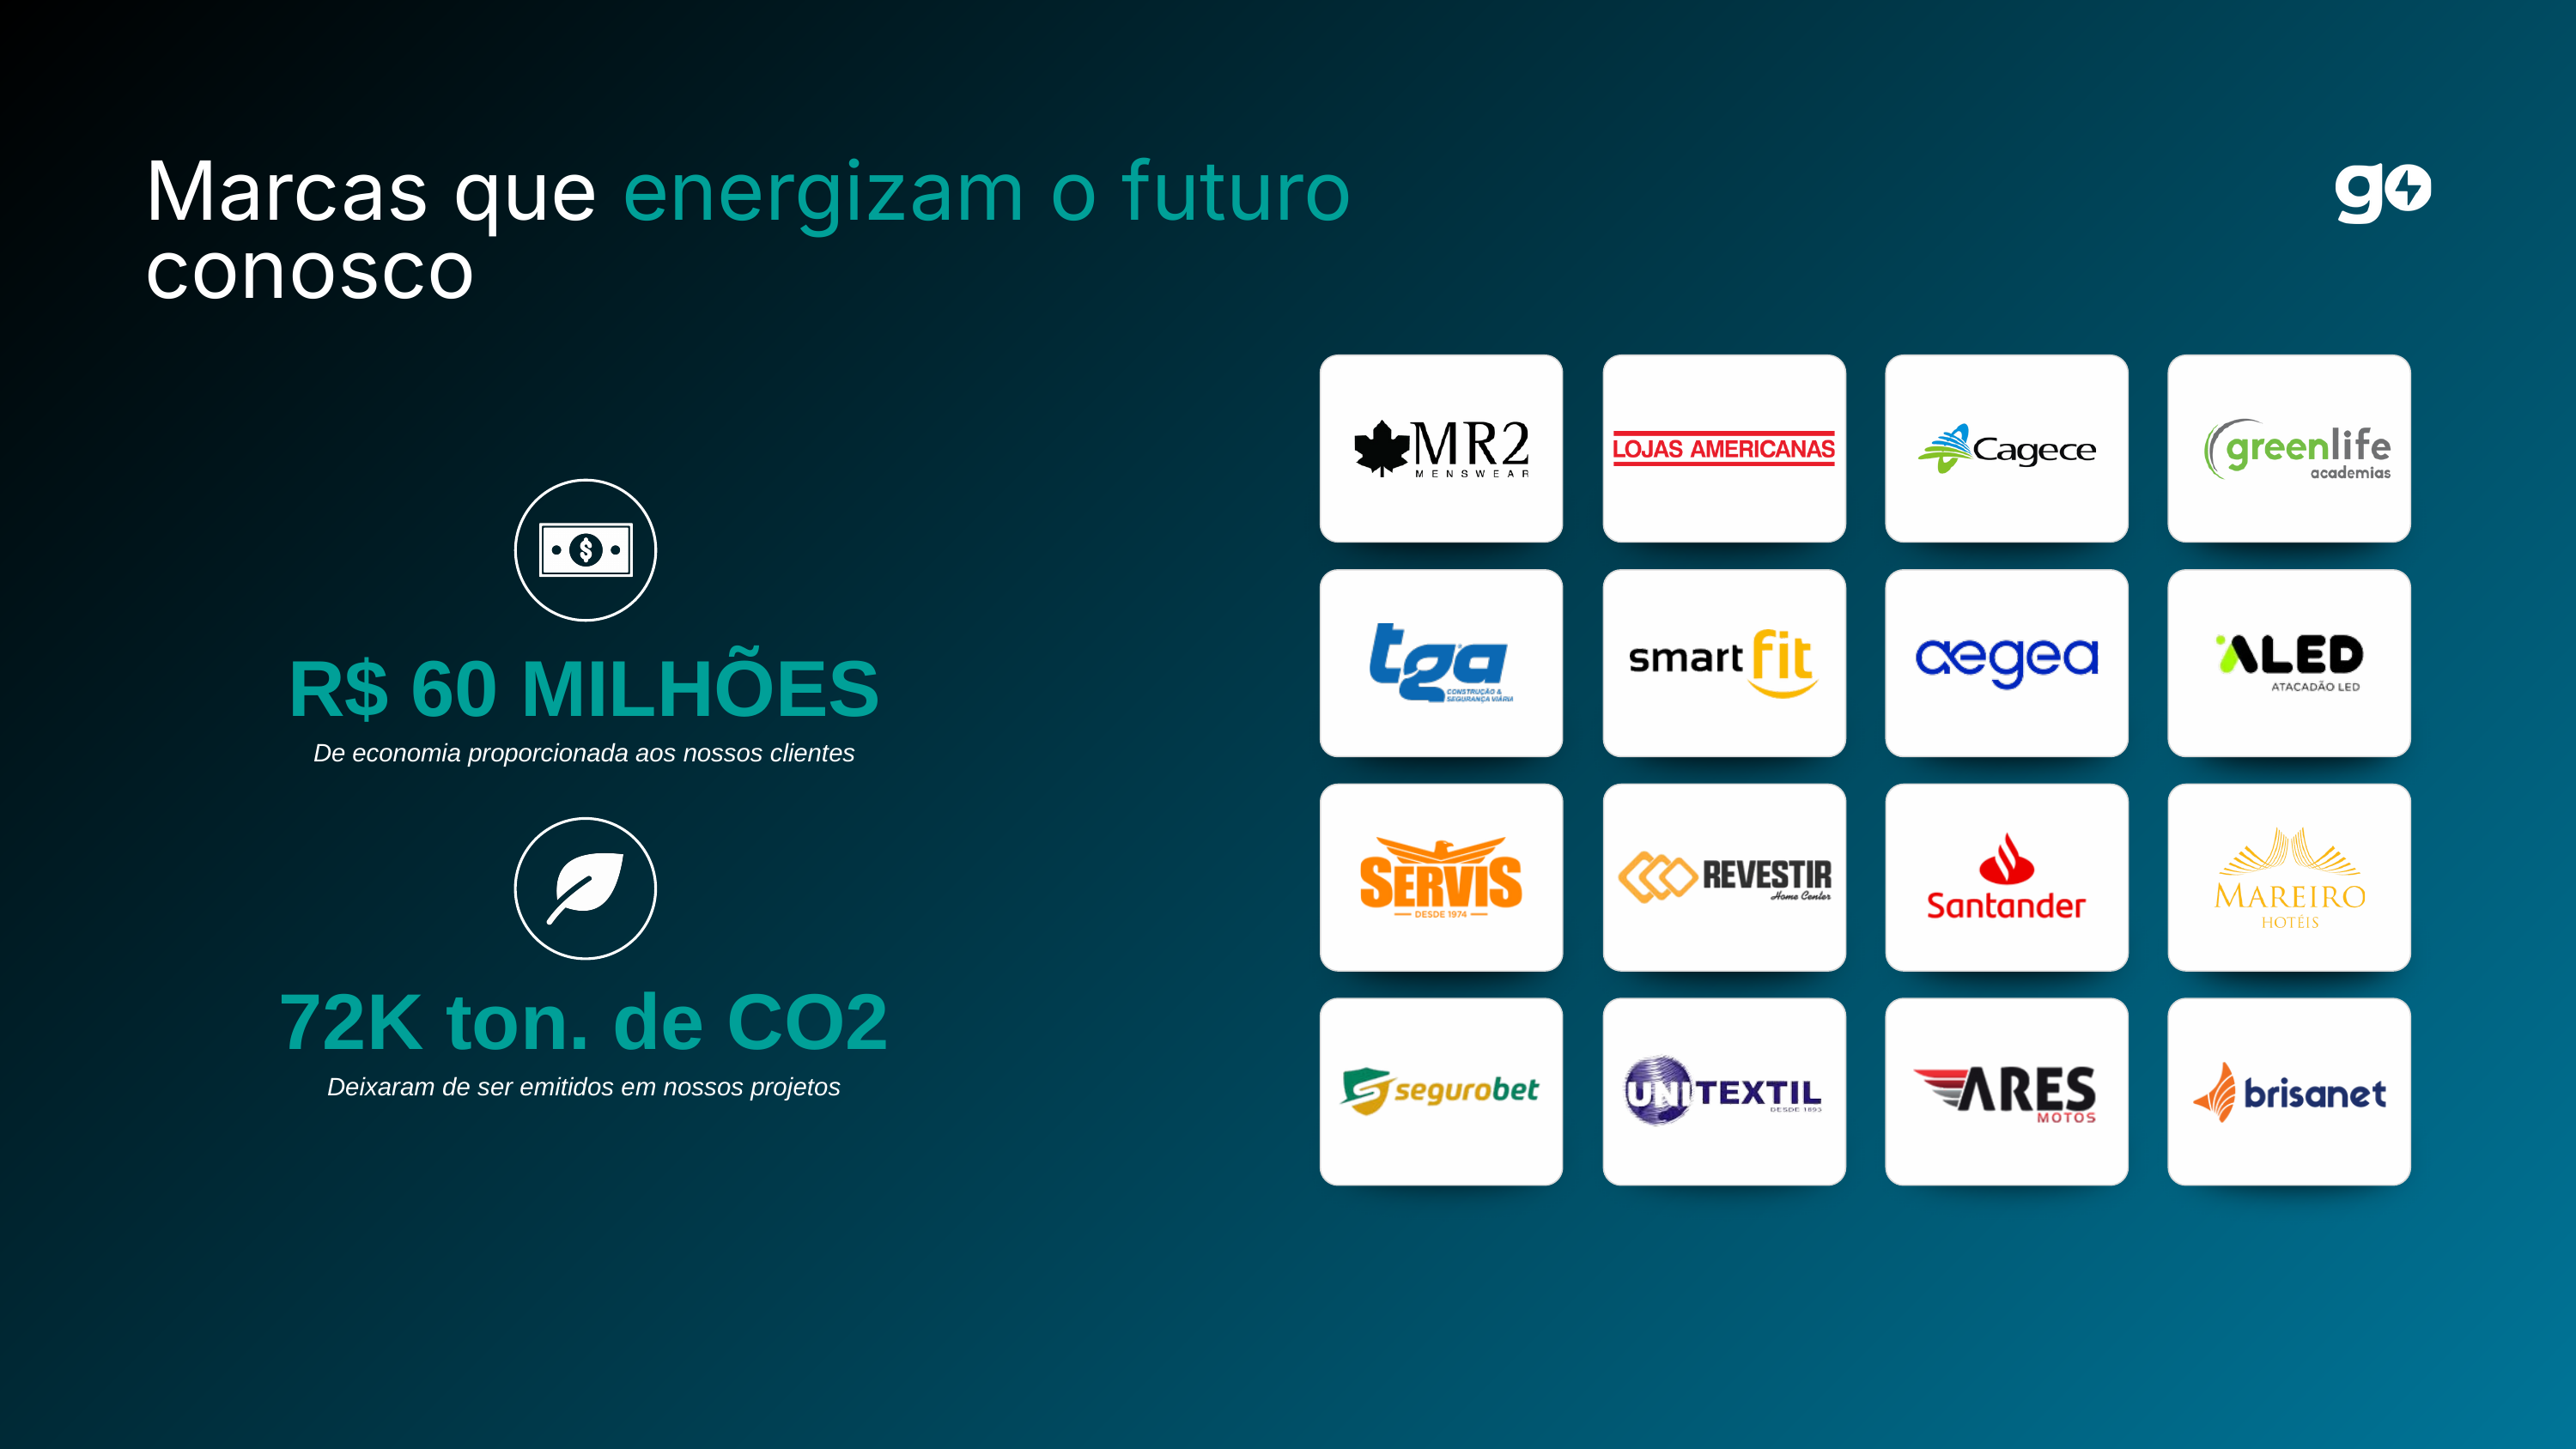

Marcas que energizam o futuro conosco

R$ 60 MILHÕES
De economia proporcionada aos nossos clientes

72K ton. de CO2
Deixaram de ser emitidos em nossos projetos